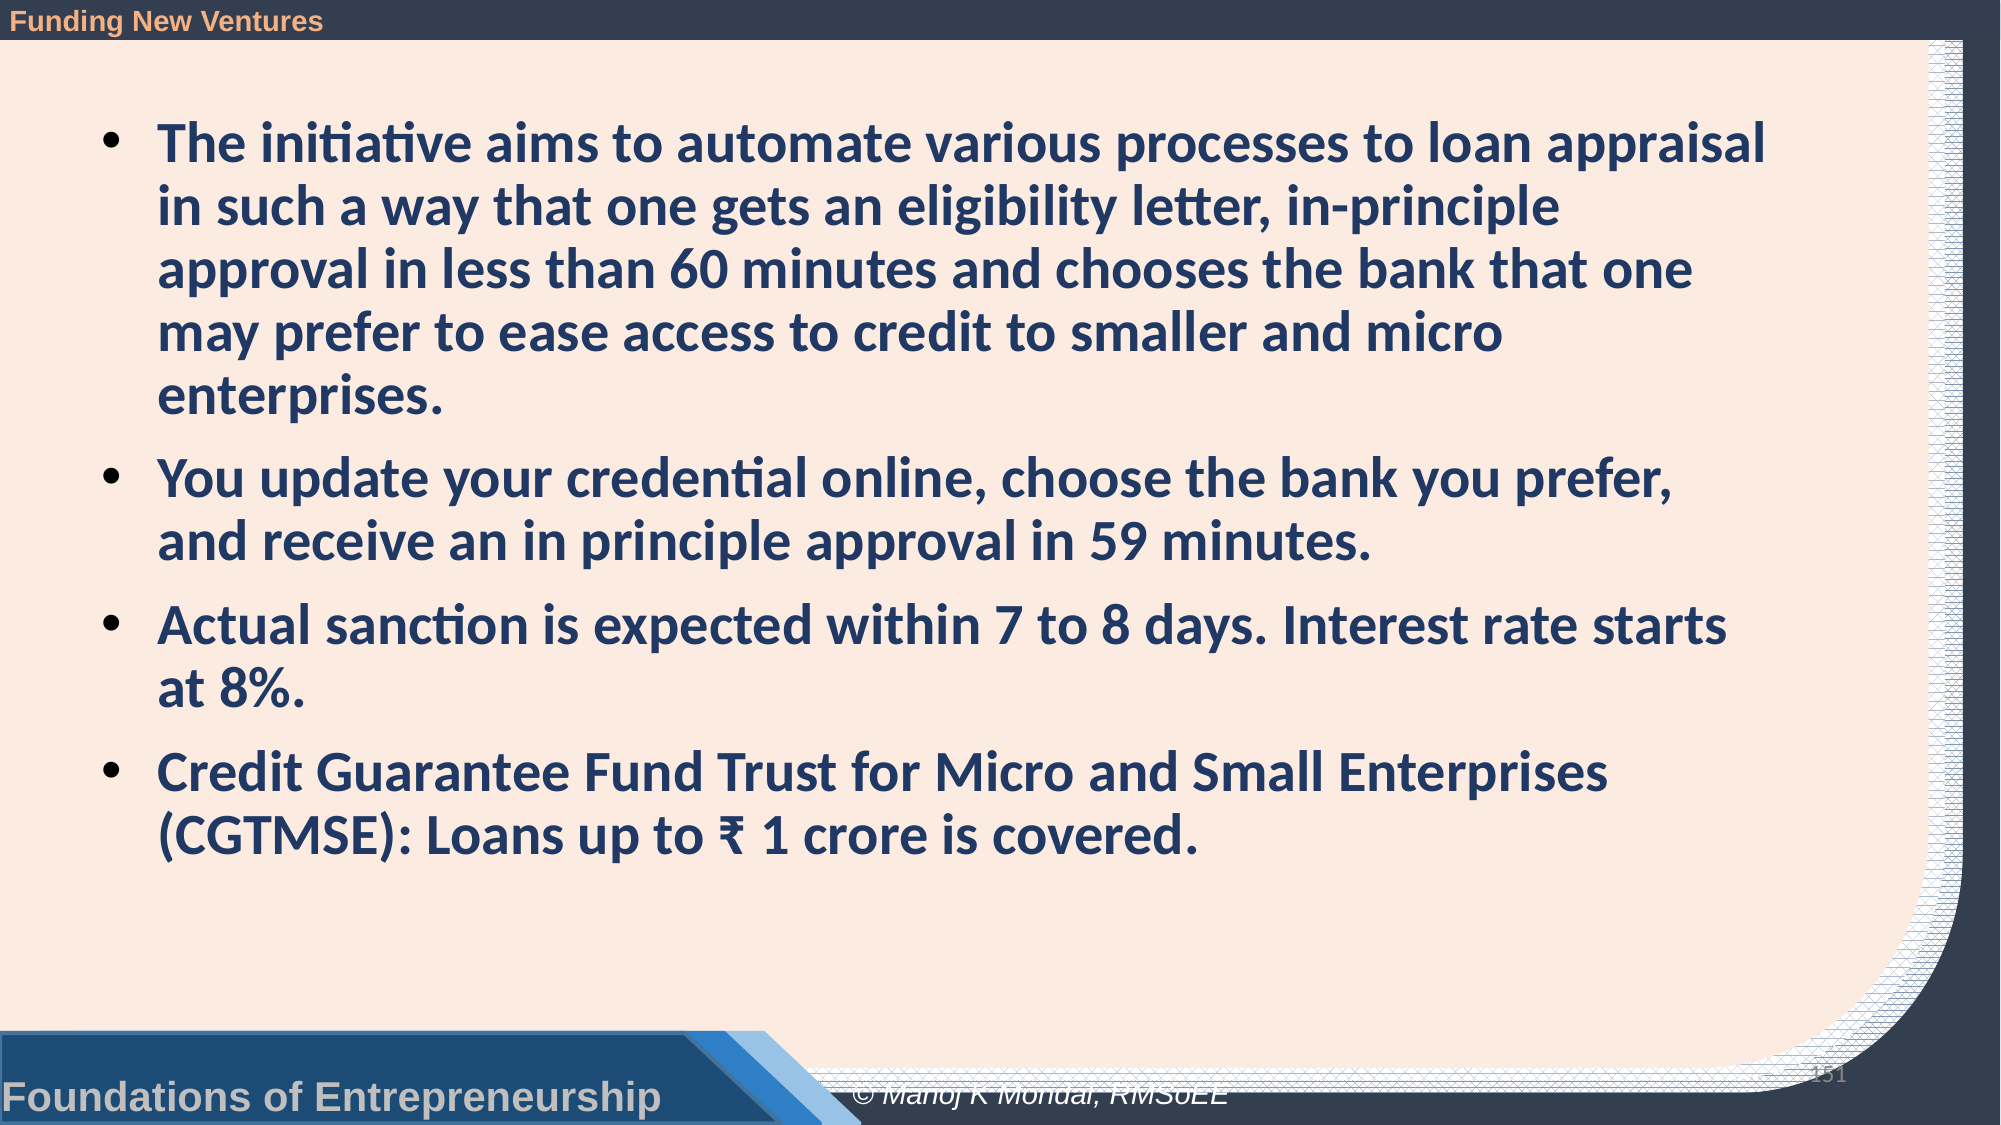

The initiative aims to automate various processes to loan appraisal in such a way that one gets an eligibility letter, in-principle approval in less than 60 minutes and chooses the bank that one may prefer to ease access to credit to smaller and micro enterprises.
You update your credential online, choose the bank you prefer, and receive an in principle approval in 59 minutes.
Actual sanction is expected within 7 to 8 days. Interest rate starts at 8%.
Credit Guarantee Fund Trust for Micro and Small Enterprises (CGTMSE): Loans up to ₹ 1 crore is covered.

151